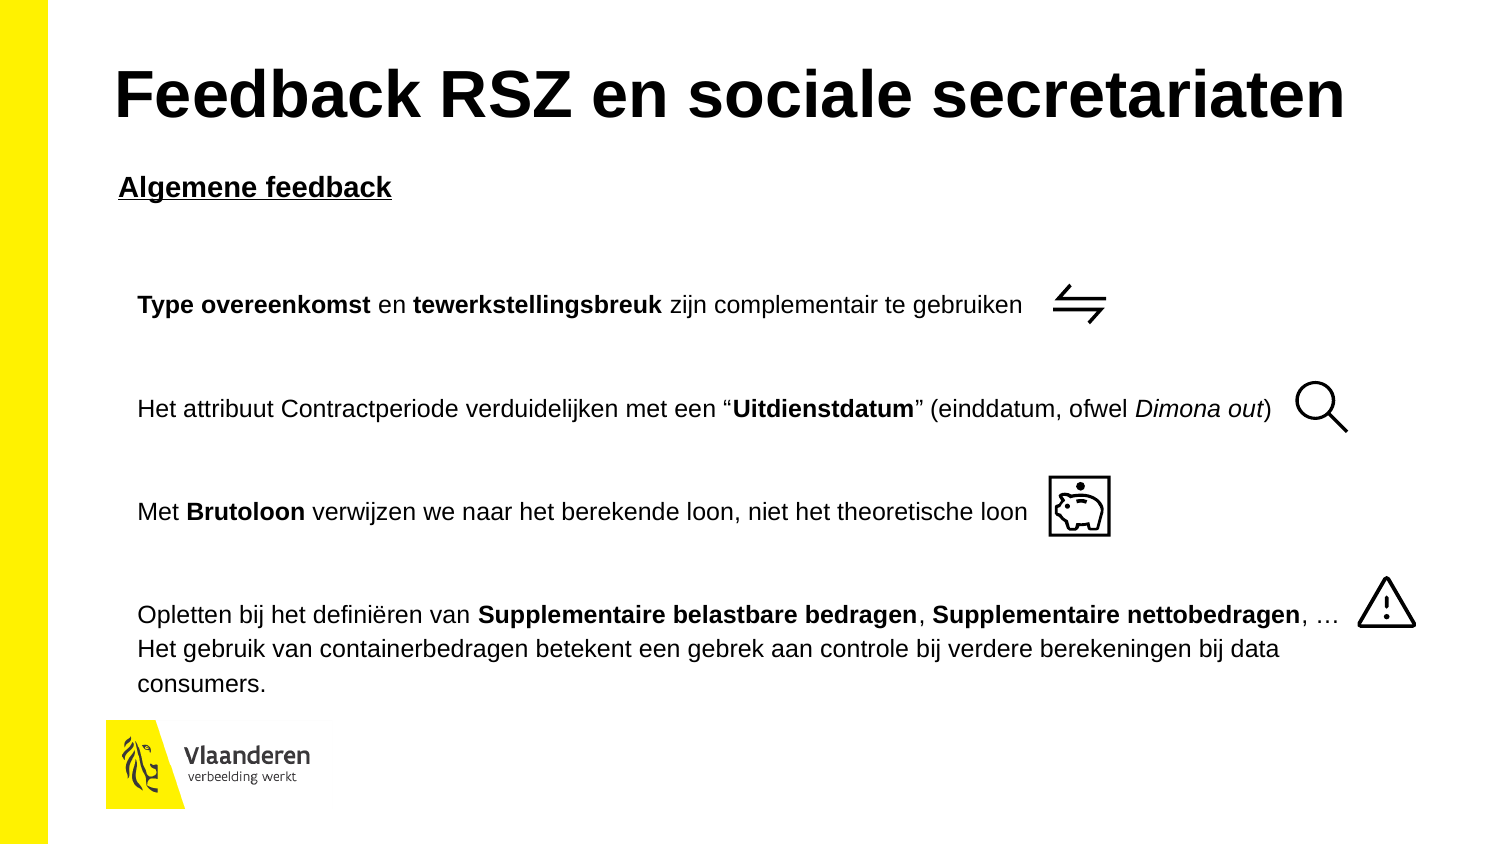

Feedback RSZ en sociale secretariaten
Algemene feedback

Type overeenkomst en tewerkstellingsbreuk zijn complementair te gebruiken

Het attribuut Contractperiode verduidelijken met een “Uitdienstdatum” (einddatum, ofwel Dimona out)

Met Brutoloon verwijzen we naar het berekende loon, niet het theoretische loon

Opletten bij het definiëren van Supplementaire belastbare bedragen, Supplementaire nettobedragen, … Het gebruik van containerbedragen betekent een gebrek aan controle bij verdere berekeningen bij data consumers.